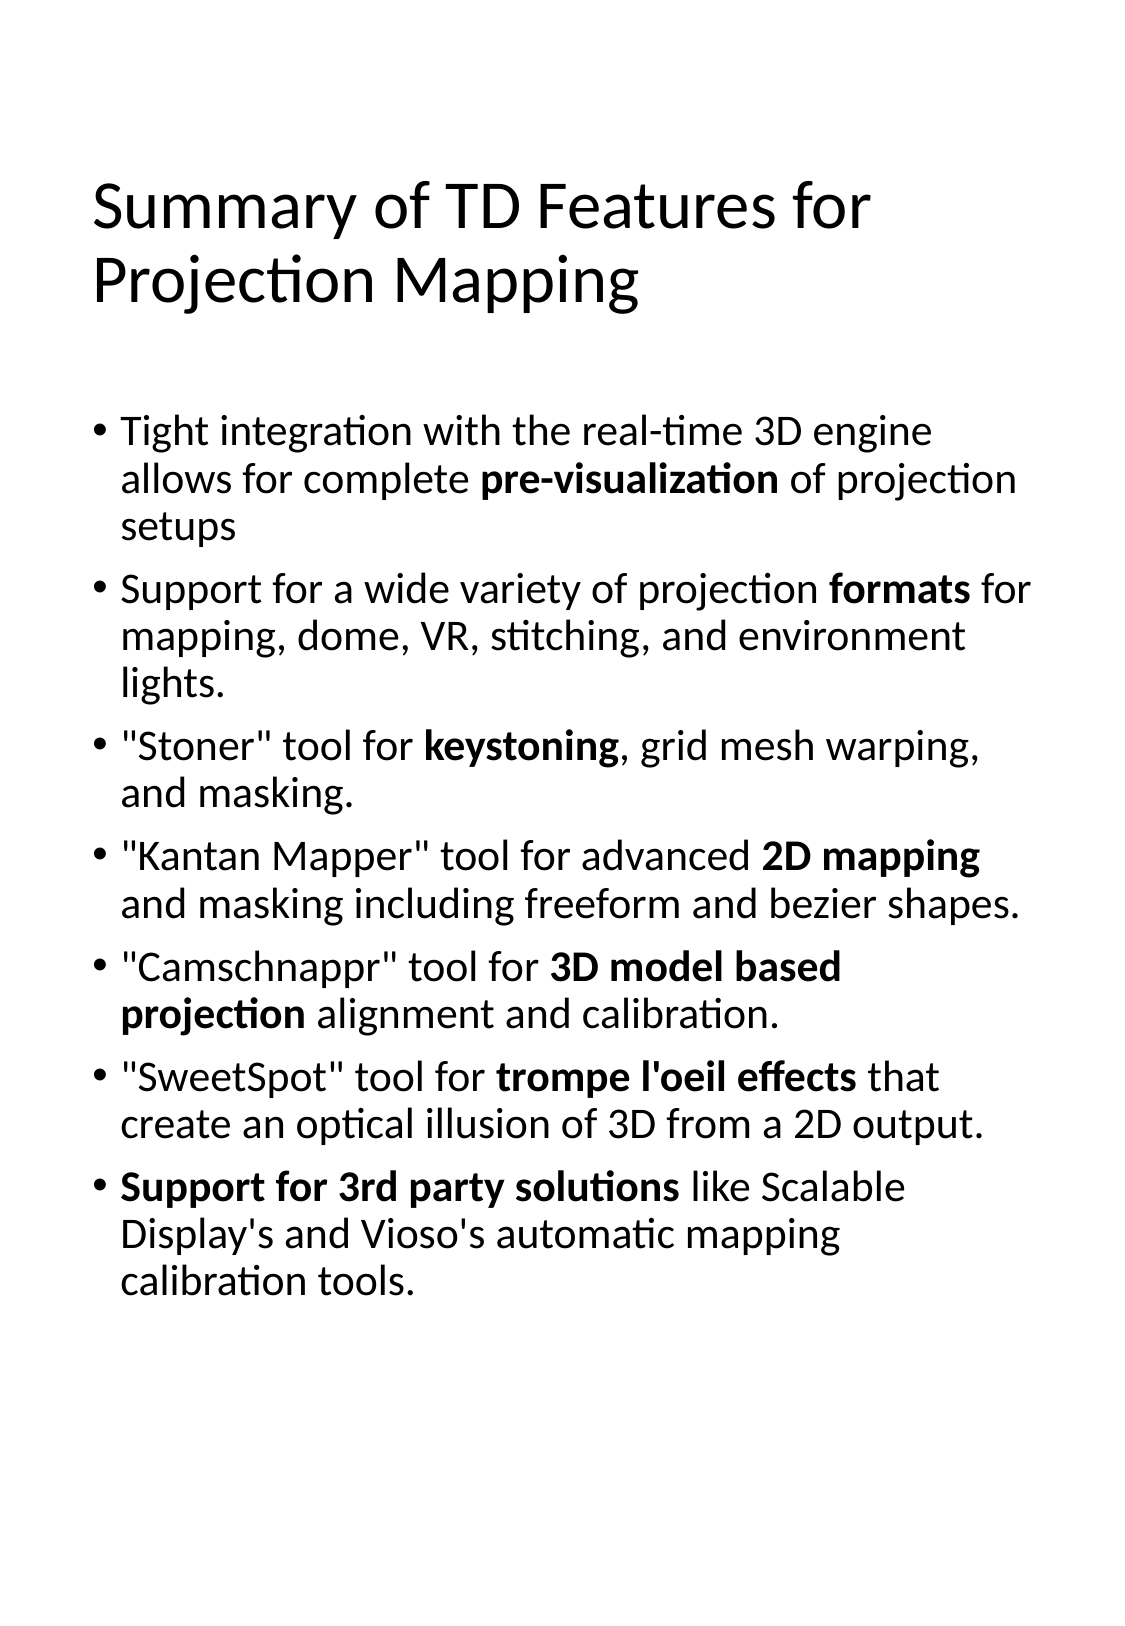

# Summary of TD Features for Projection Mapping
Tight integration with the real-time 3D engine allows for complete pre-visualization of projection setups
Support for a wide variety of projection formats for mapping, dome, VR, stitching, and environment lights.
"Stoner" tool for keystoning, grid mesh warping, and masking.
"Kantan Mapper" tool for advanced 2D mapping and masking including freeform and bezier shapes.
"Camschnappr" tool for 3D model based projection alignment and calibration.
"SweetSpot" tool for trompe l'oeil effects that create an optical illusion of 3D from a 2D output.
Support for 3rd party solutions like Scalable Display's and Vioso's automatic mapping calibration tools.